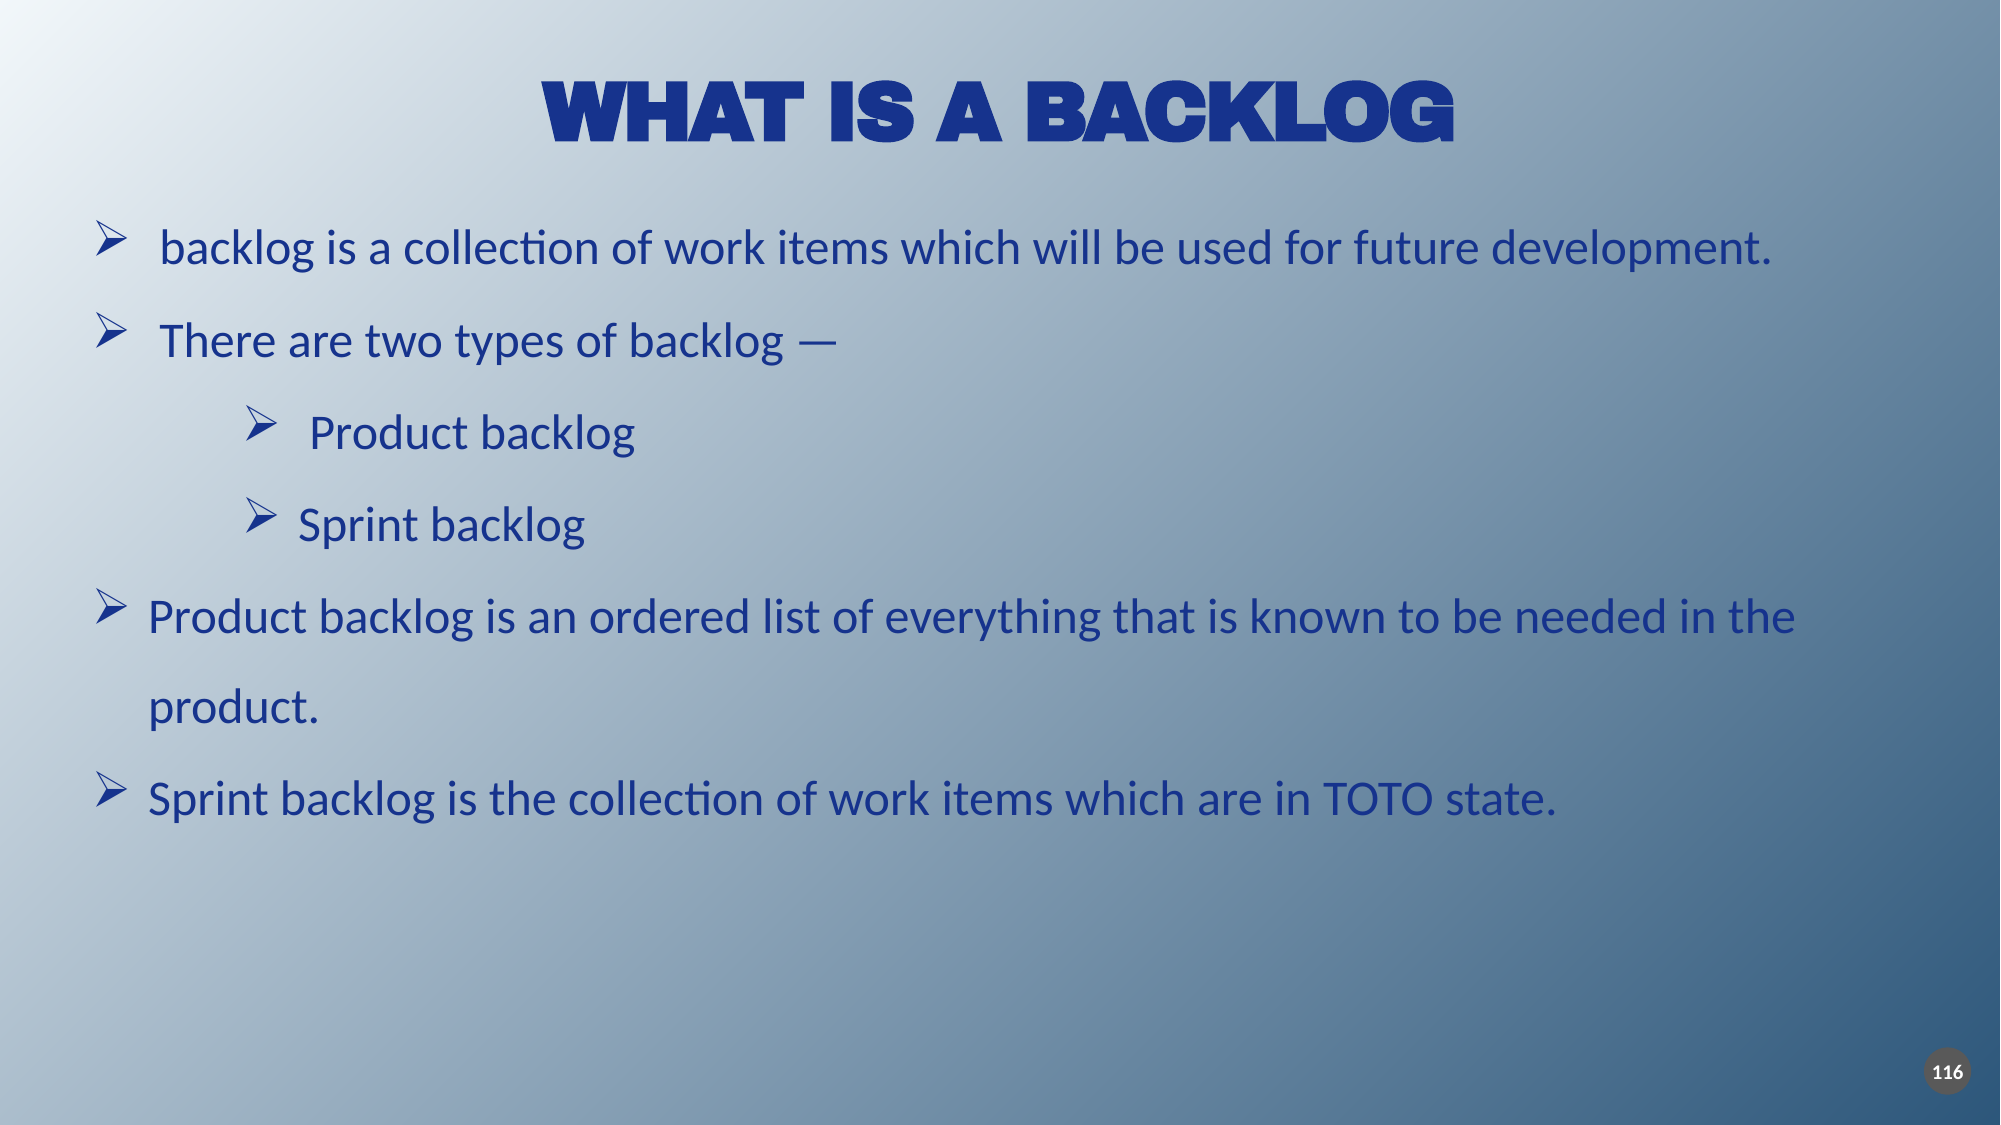

WHAT IS A BACKLOG
 backlog is a collection of work items which will be used for future development.
 There are two types of backlog —
 Product backlog
Sprint backlog
Product backlog is an ordered list of everything that is known to be needed in the product.
Sprint backlog is the collection of work items which are in TOTO state.
116